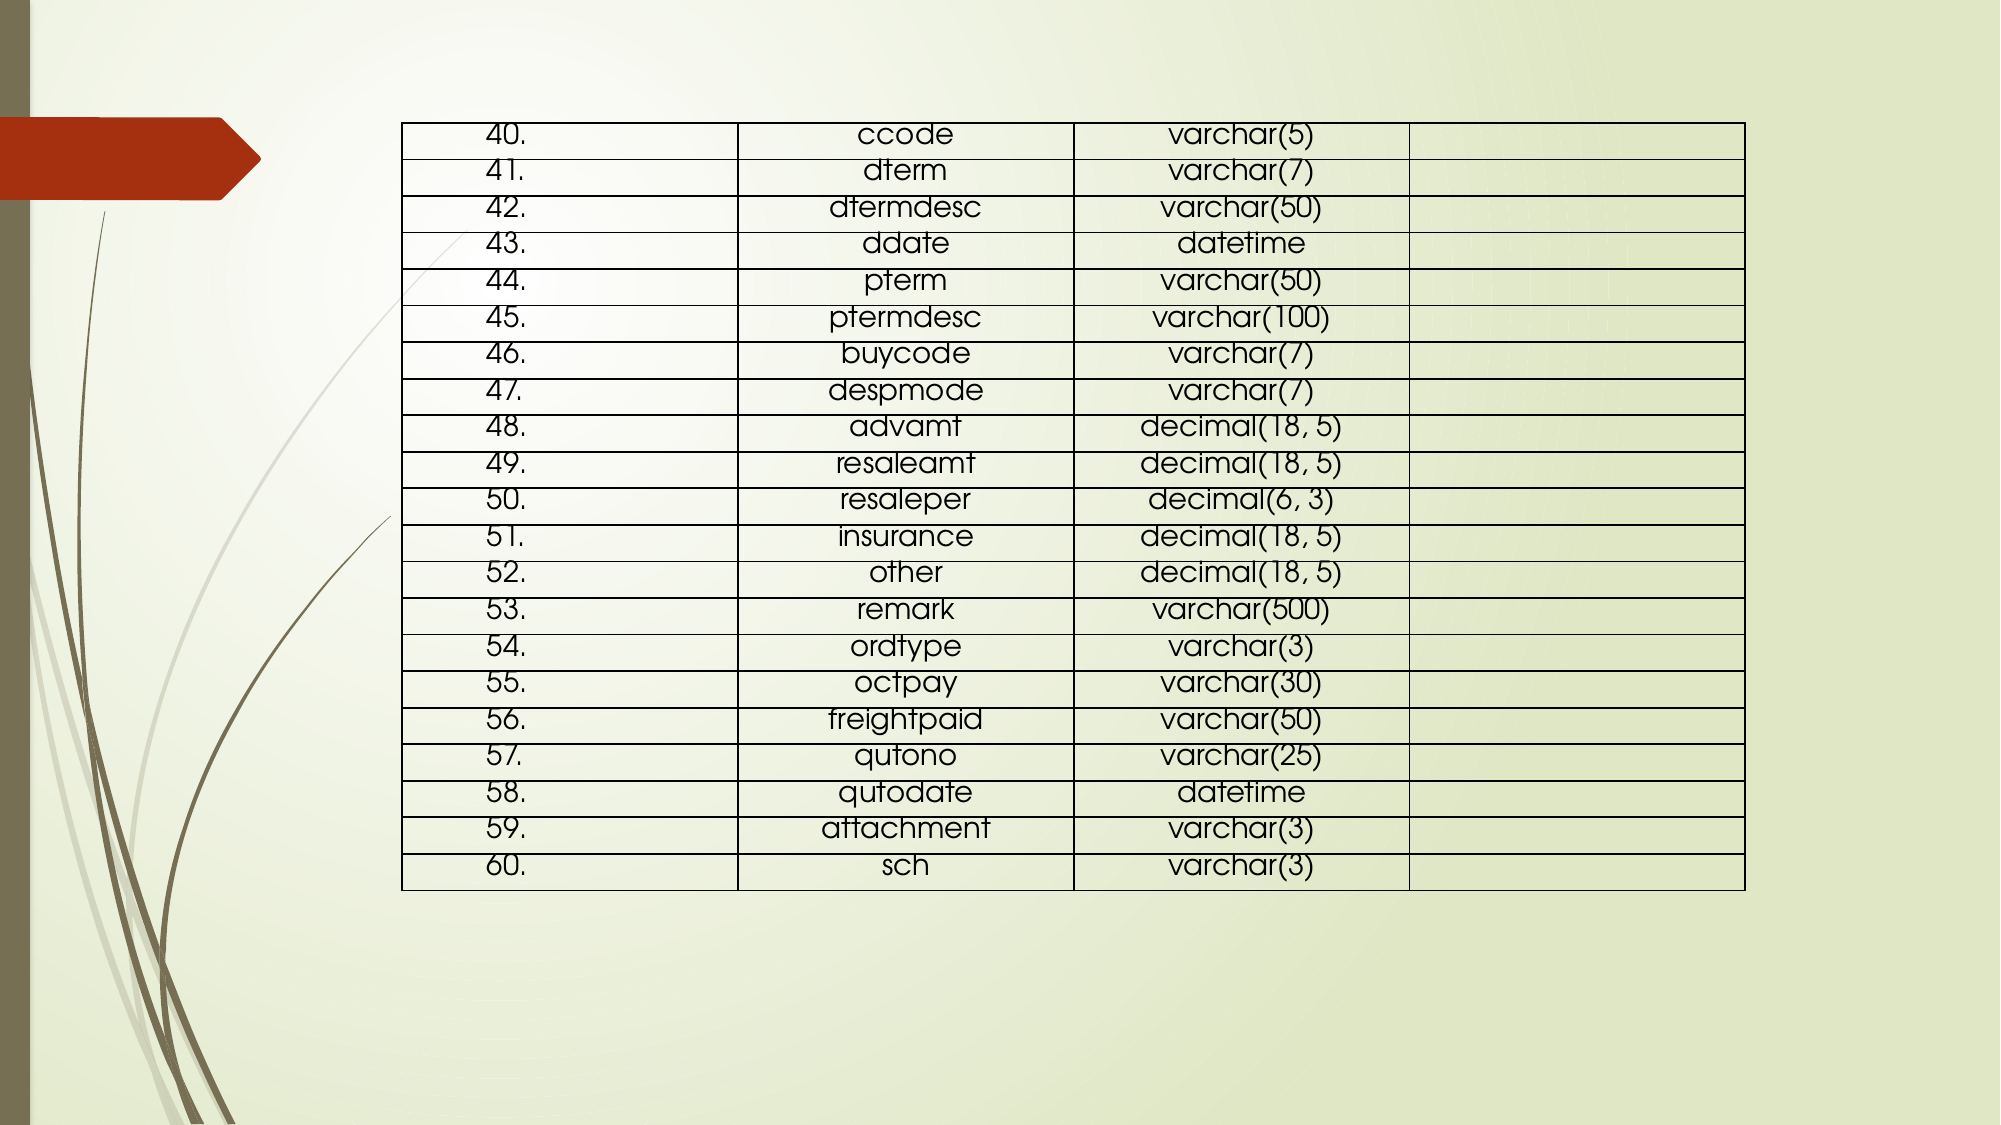

| 40. | ccode | varchar(5) |  |
| --- | --- | --- | --- |
| 41. | dterm | varchar(7) |  |
| 42. | dtermdesc | varchar(50) |  |
| 43. | ddate | datetime |  |
| 44. | pterm | varchar(50) |  |
| 45. | ptermdesc | varchar(100) |  |
| 46. | buycode | varchar(7) |  |
| 47. | despmode | varchar(7) |  |
| 48. | advamt | decimal(18, 5) |  |
| 49. | resaleamt | decimal(18, 5) |  |
| 50. | resaleper | decimal(6, 3) |  |
| 51. | insurance | decimal(18, 5) |  |
| 52. | other | decimal(18, 5) |  |
| 53. | remark | varchar(500) |  |
| 54. | ordtype | varchar(3) |  |
| 55. | octpay | varchar(30) |  |
| 56. | freightpaid | varchar(50) |  |
| 57. | qutono | varchar(25) |  |
| 58. | qutodate | datetime |  |
| 59. | attachment | varchar(3) |  |
| 60. | sch | varchar(3) |  |